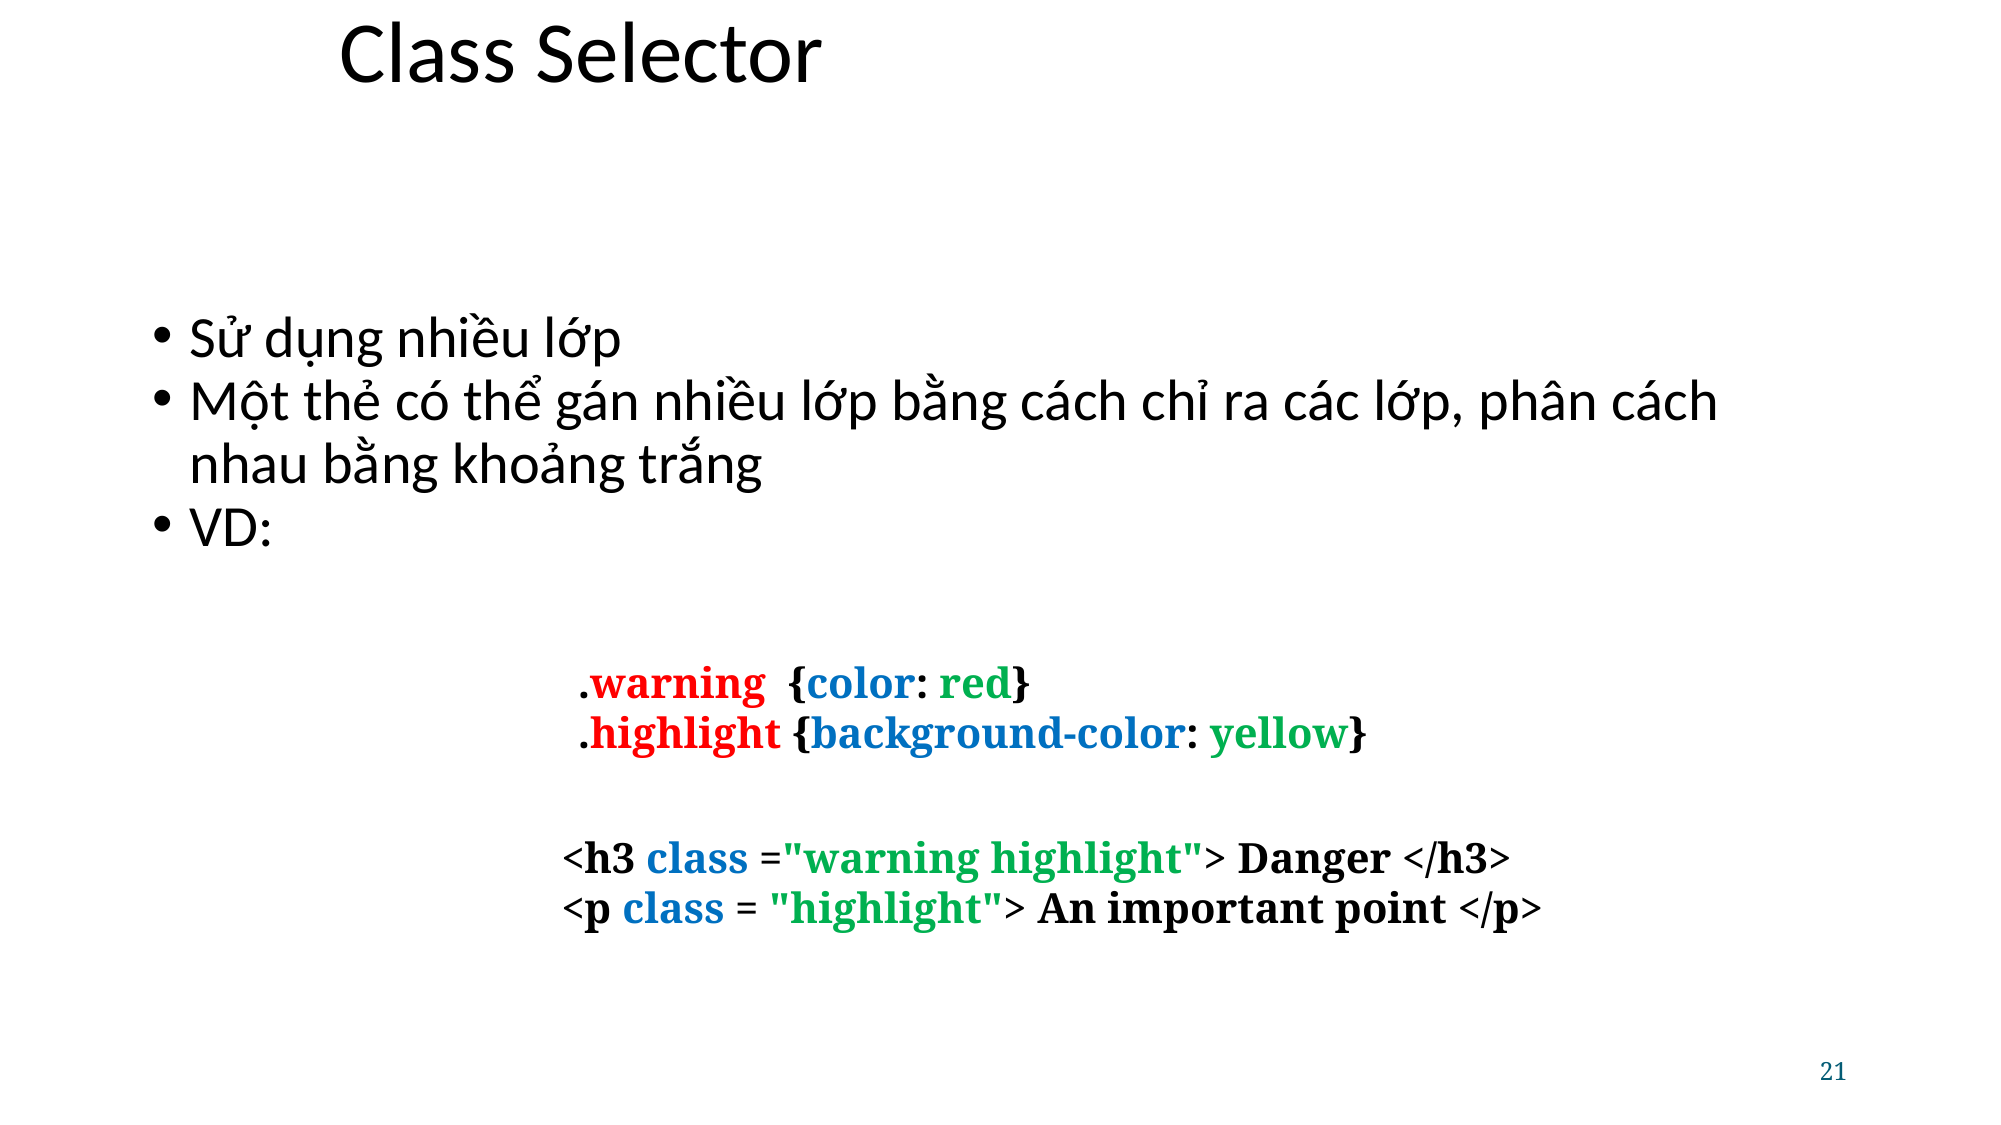

# Class Selector
Sử dụng nhiều lớp
Một thẻ có thể gán nhiều lớp bằng cách chỉ ra các lớp, phân cách nhau bằng khoảng trắng
VD:
.warning  {color: red}
.highlight {background-color: yellow}
<h3 class ="warning highlight"> Danger </h3>
<p class = "highlight"> An important point </p>
21